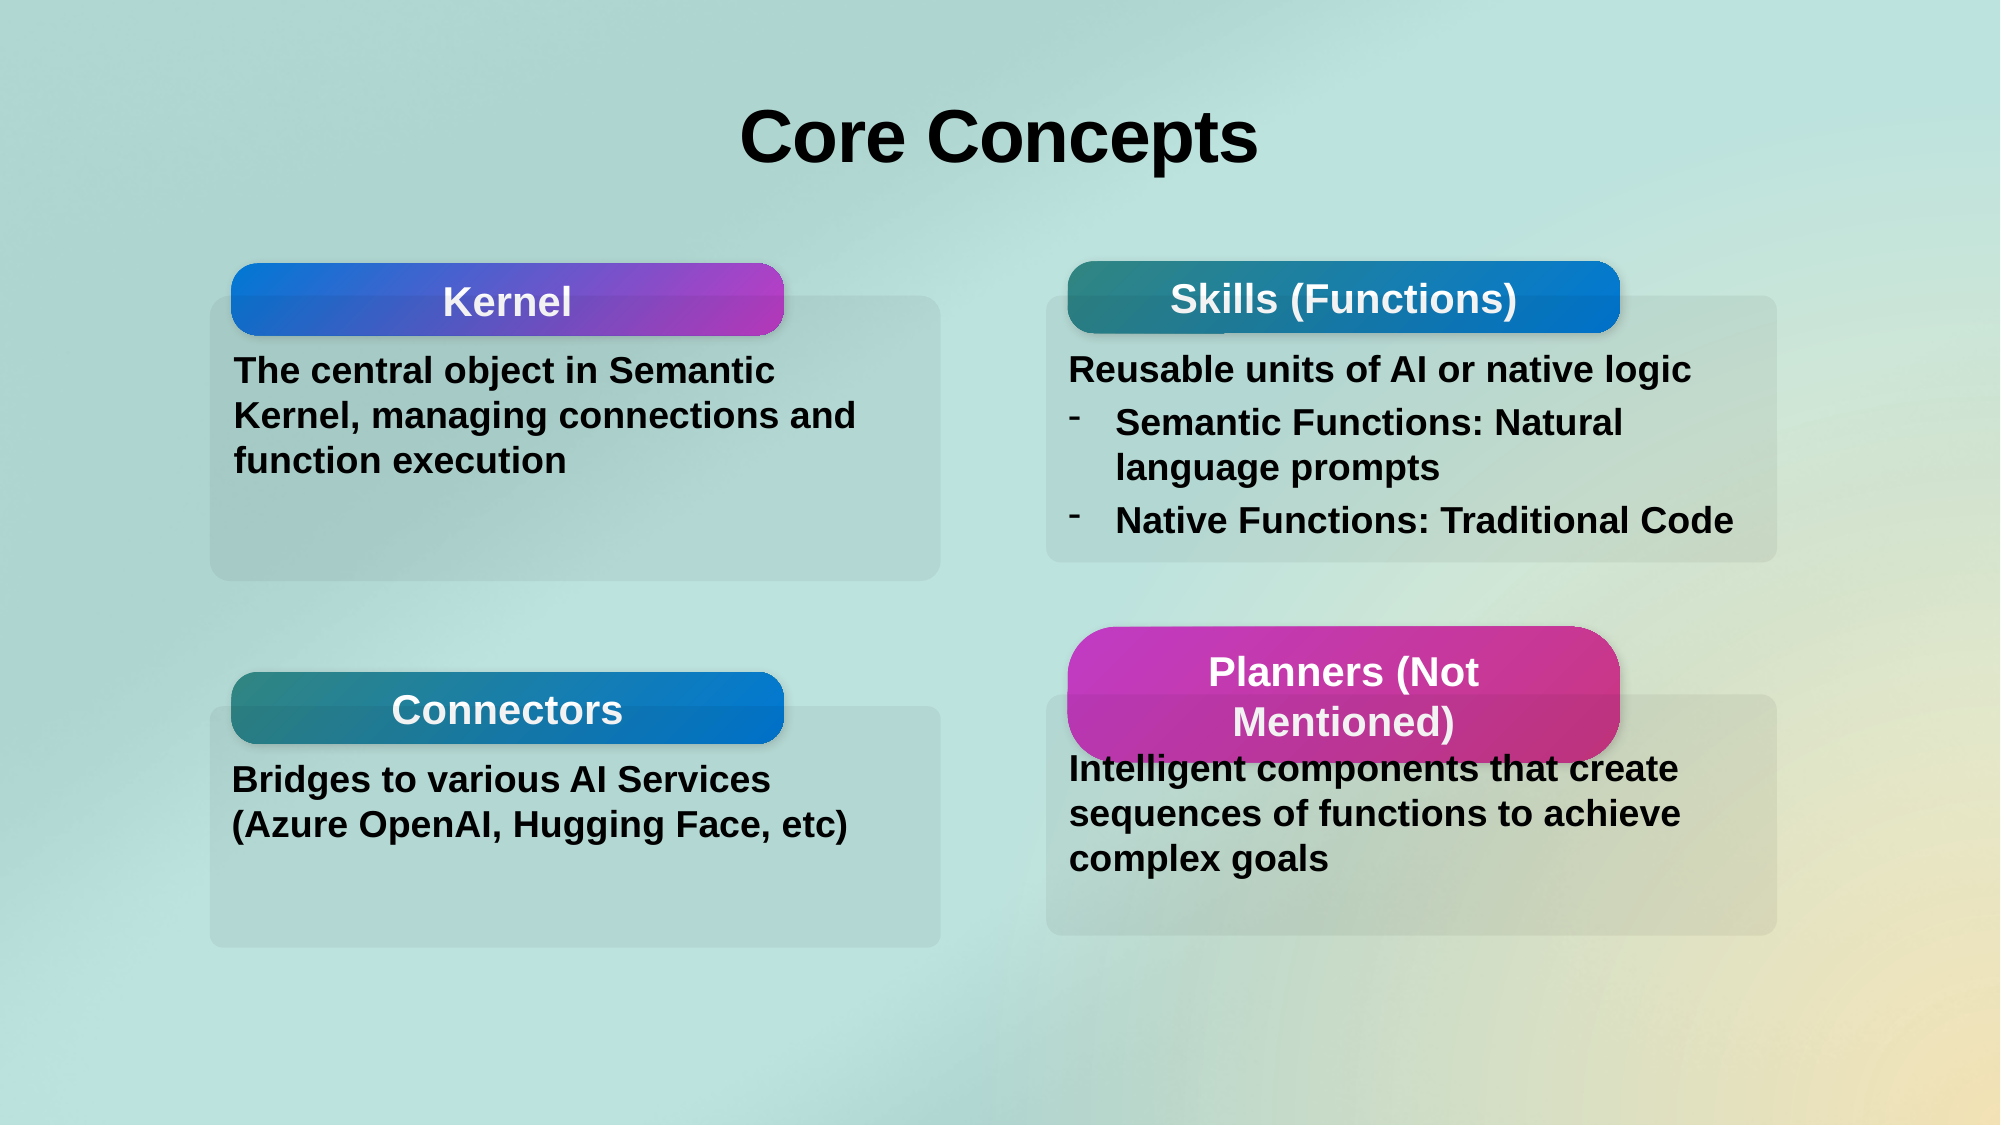

Core Concepts
Skills (Functions)
Kernel
Reusable units of AI or native logic
Semantic Functions: Natural language prompts
Native Functions: Traditional Code
The central object in Semantic Kernel, managing connections and function execution
Planners (Not Mentioned)
Connectors
Intelligent components that create sequences of functions to achieve complex goals
Bridges to various AI Services
(Azure OpenAI, Hugging Face, etc)